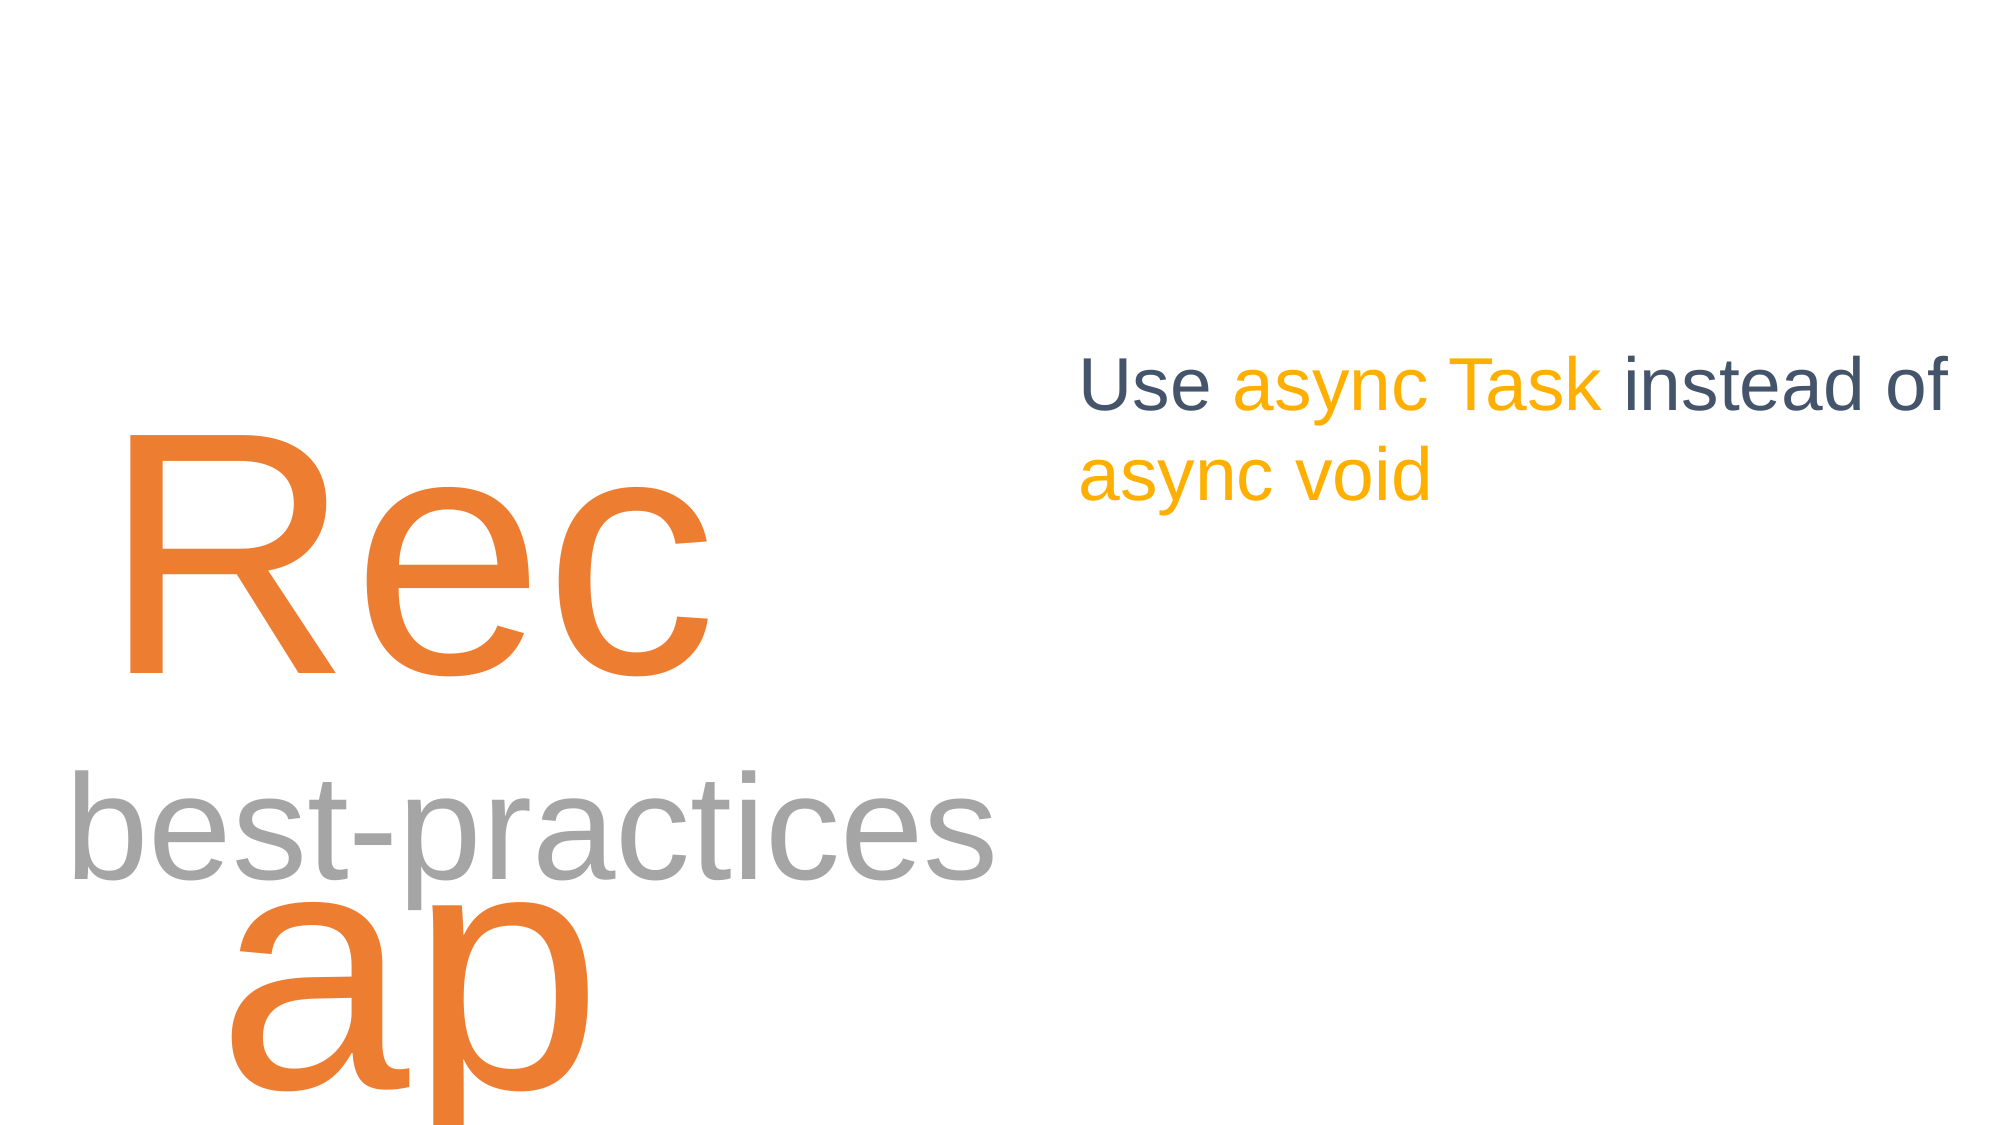

Recap
Use async Task instead of async void

best-practices